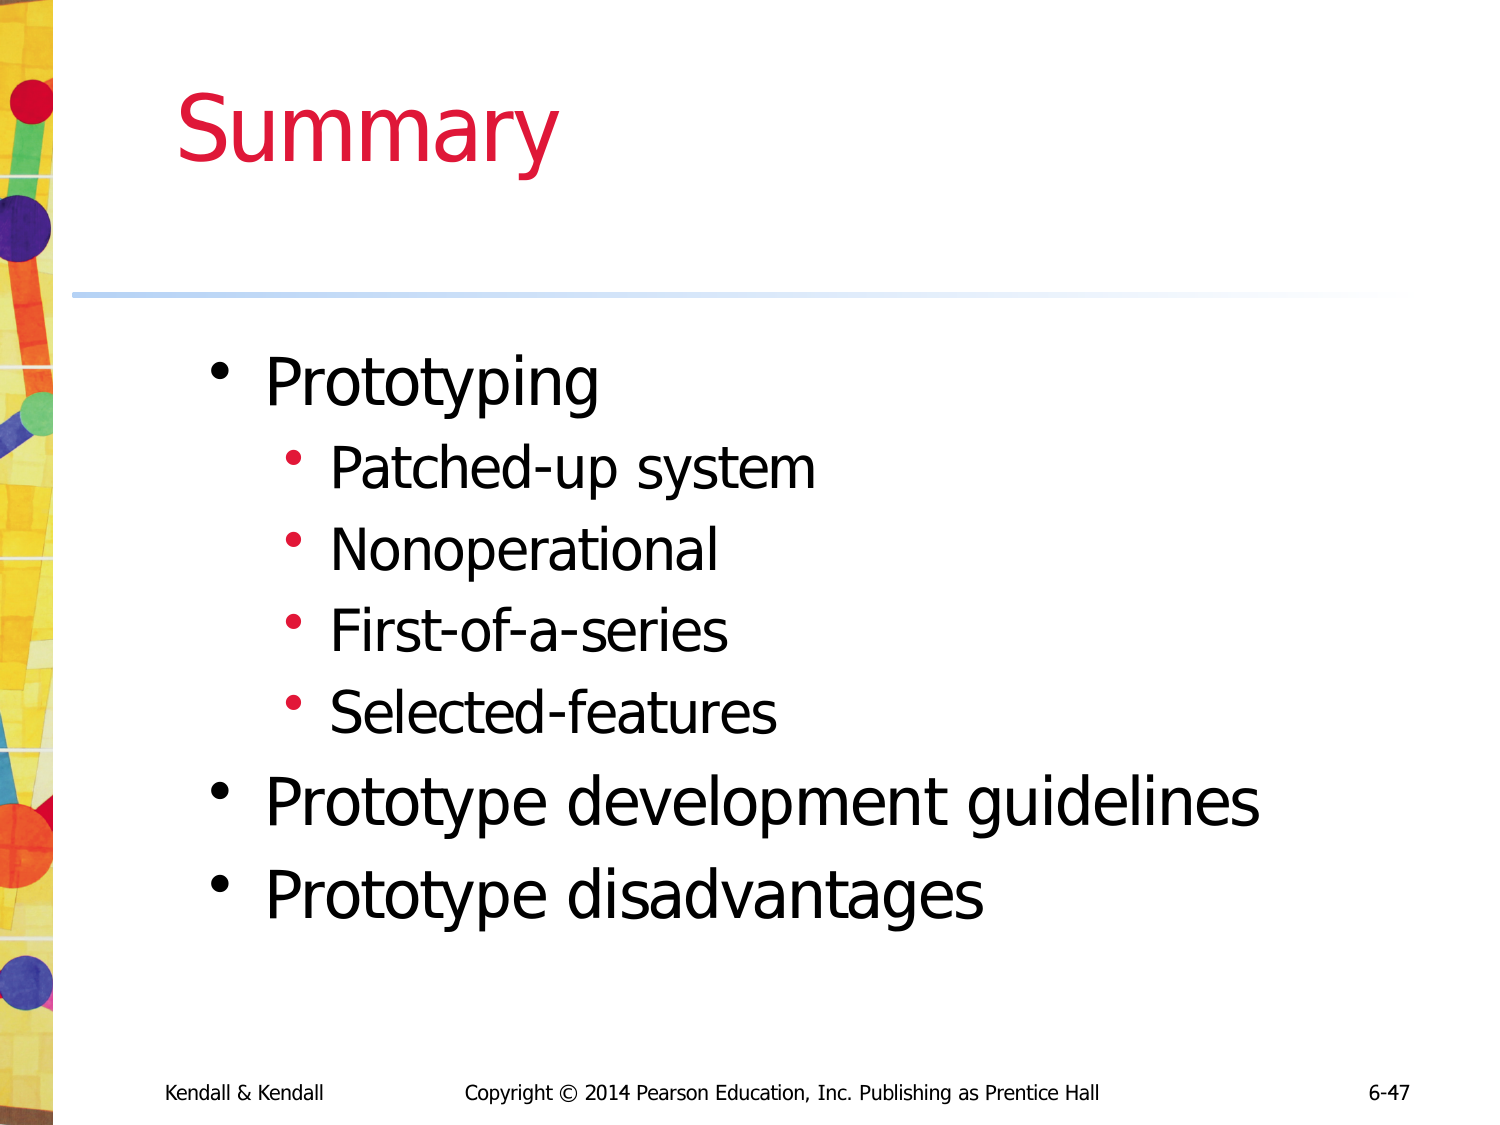

# Summary
Prototyping
Patched-up system
Nonoperational
First-of-a-series
Selected-features
Prototype development guidelines
Prototype disadvantages
Kendall & Kendall	Copyright © 2014 Pearson Education, Inc. Publishing as Prentice Hall
6-47